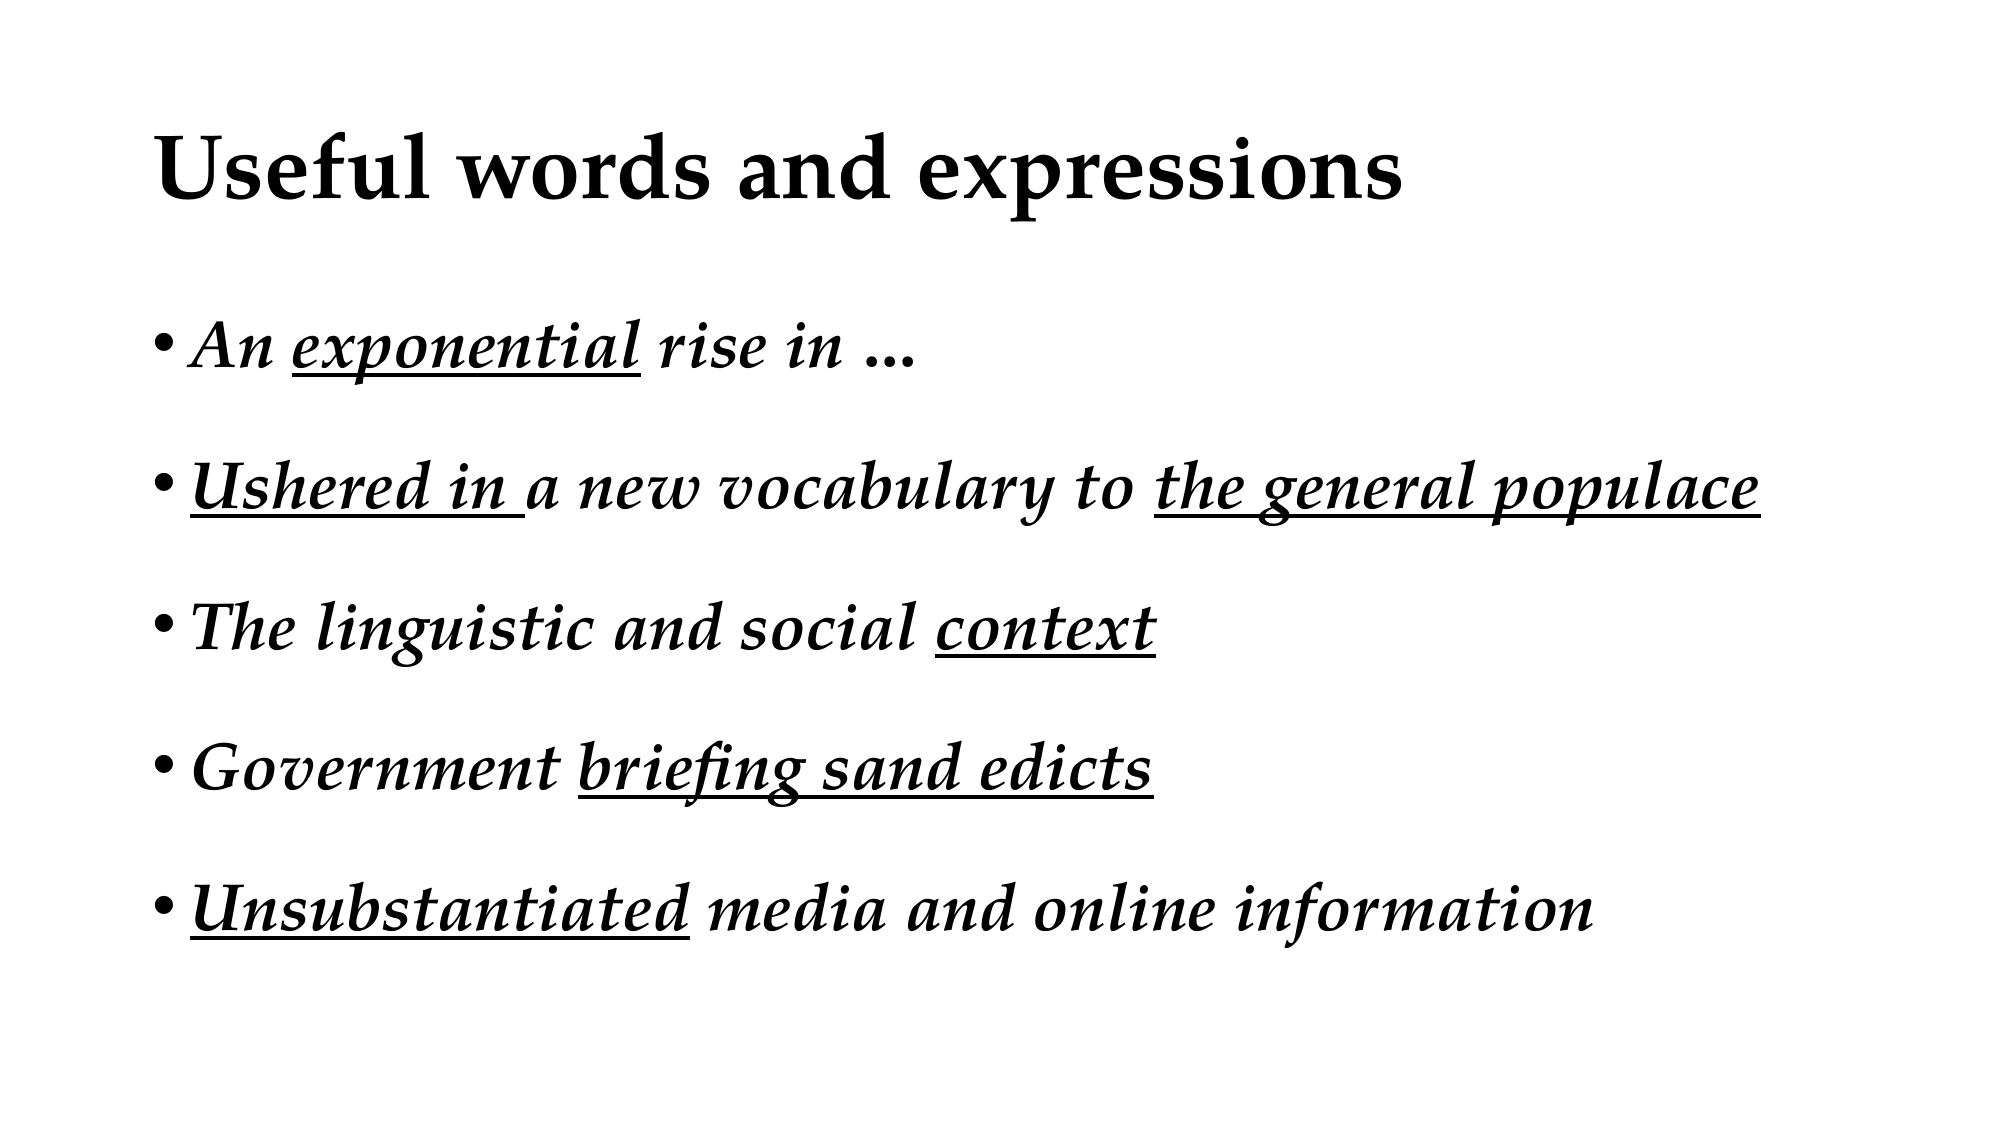

# Useful words and expressions
An exponential rise in …
Ushered in a new vocabulary to the general populace
The linguistic and social context
Government briefing sand edicts
Unsubstantiated media and online information